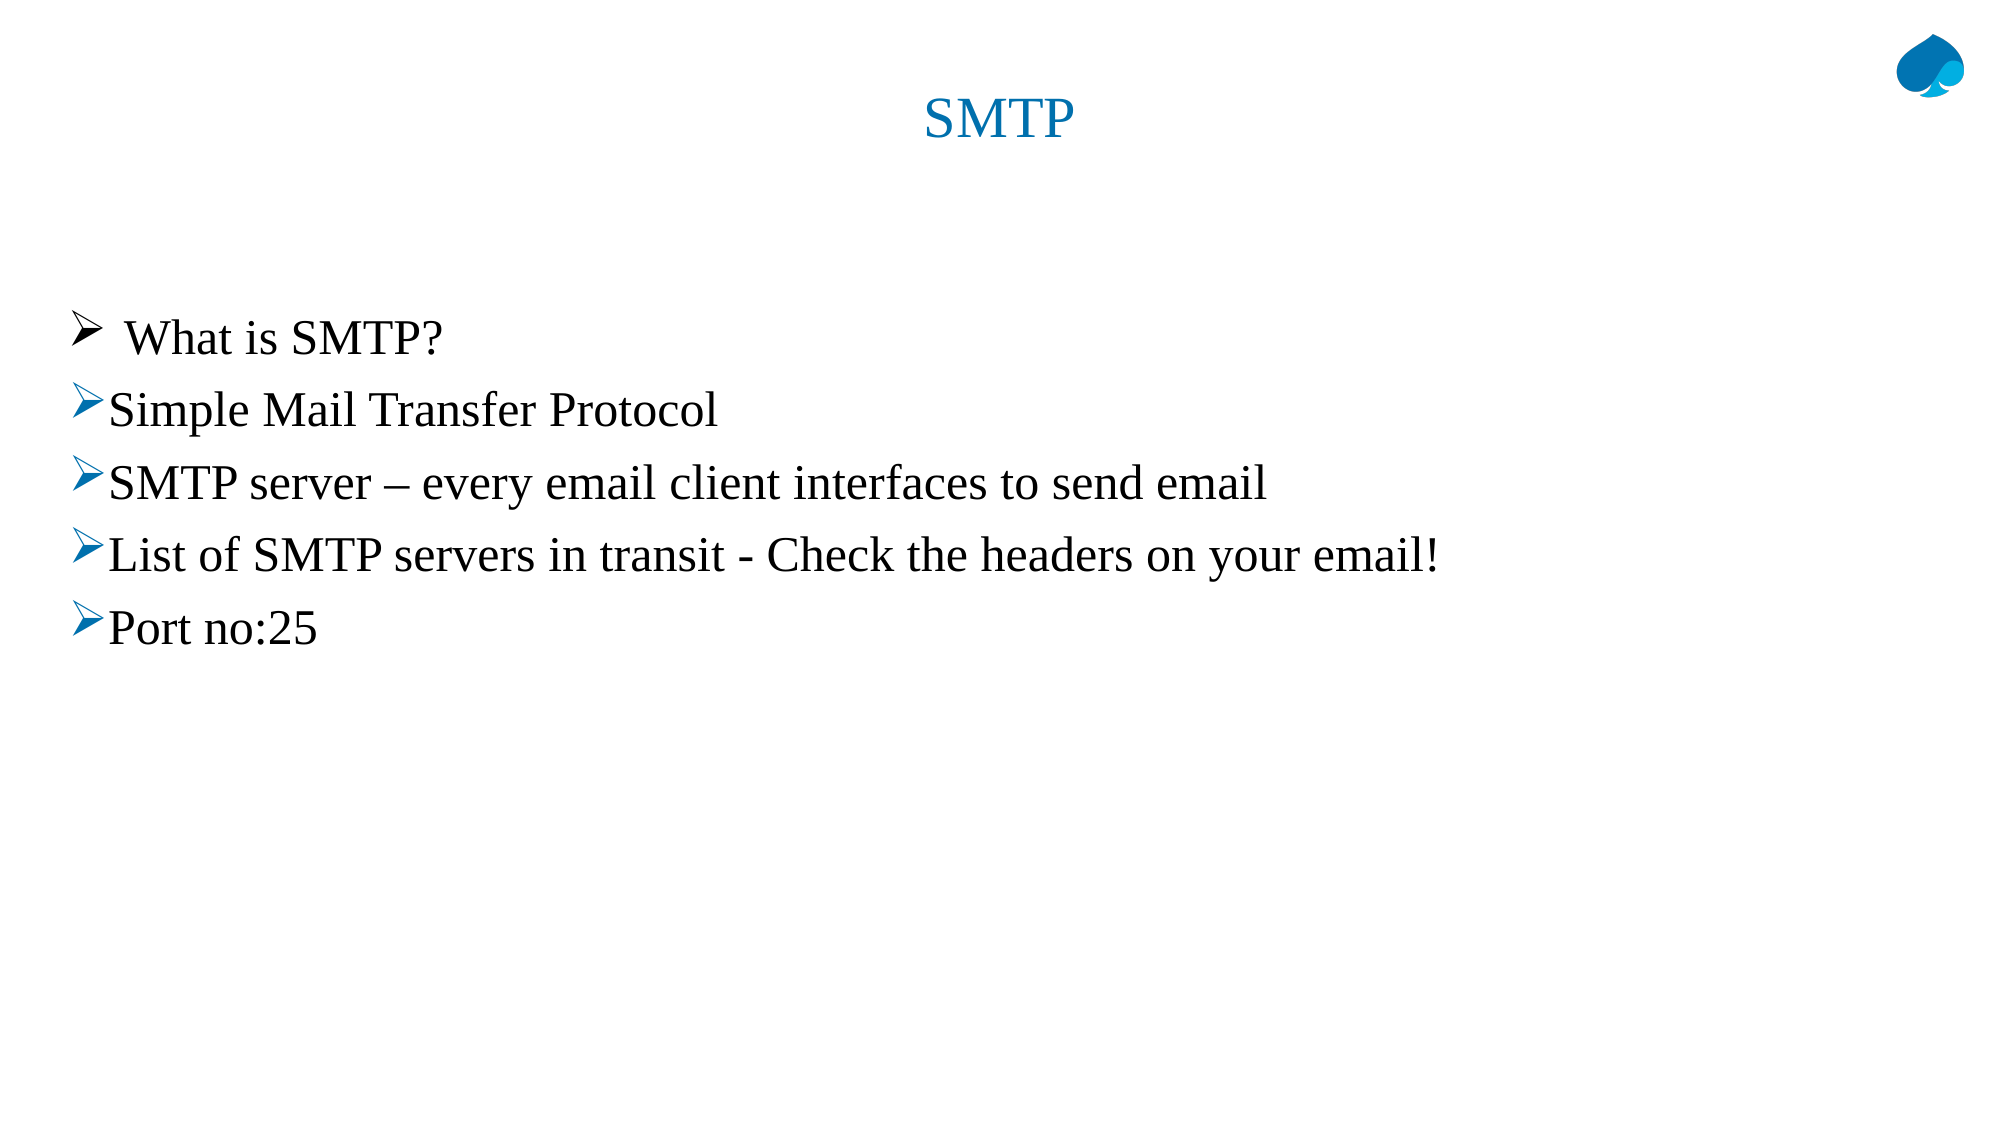

# SMTP

What is SMTP?
Simple Mail Transfer Protocol
SMTP server – every email client interfaces to send email
List of SMTP servers in transit - Check the headers on your email!
Port no:25